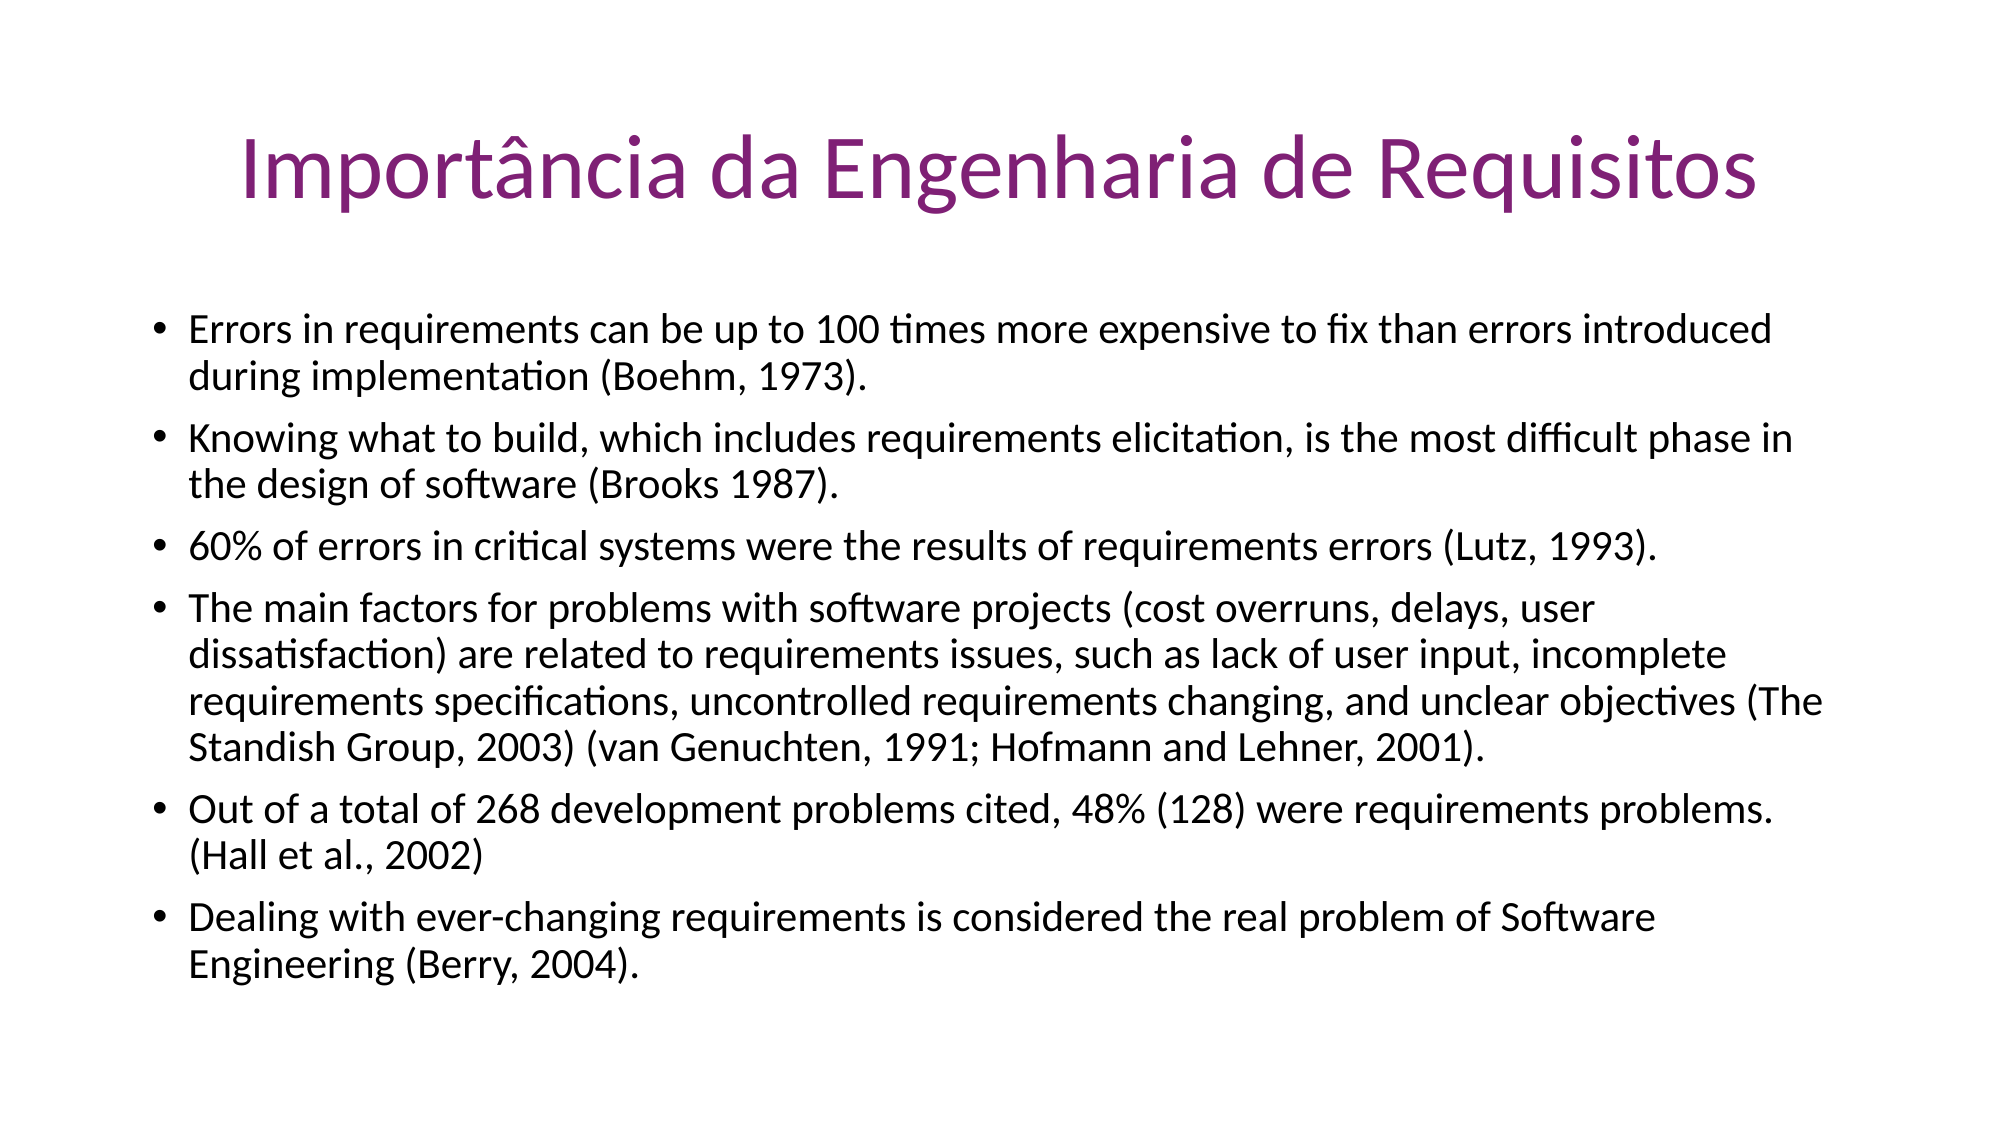

# Importância da Engenharia de Requisitos
Errors in requirements can be up to 100 times more expensive to fix than errors introduced during implementation (Boehm, 1973).
Knowing what to build, which includes requirements elicitation, is the most difficult phase in the design of software (Brooks 1987).
60% of errors in critical systems were the results of requirements errors (Lutz, 1993).
The main factors for problems with software projects (cost overruns, delays, user dissatisfaction) are related to requirements issues, such as lack of user input, incomplete requirements specifications, uncontrolled requirements changing, and unclear objectives (The Standish Group, 2003) (van Genuchten, 1991; Hofmann and Lehner, 2001).
Out of a total of 268 development problems cited, 48% (128) were requirements problems. (Hall et al., 2002)
Dealing with ever-changing requirements is considered the real problem of Software Engineering (Berry, 2004).